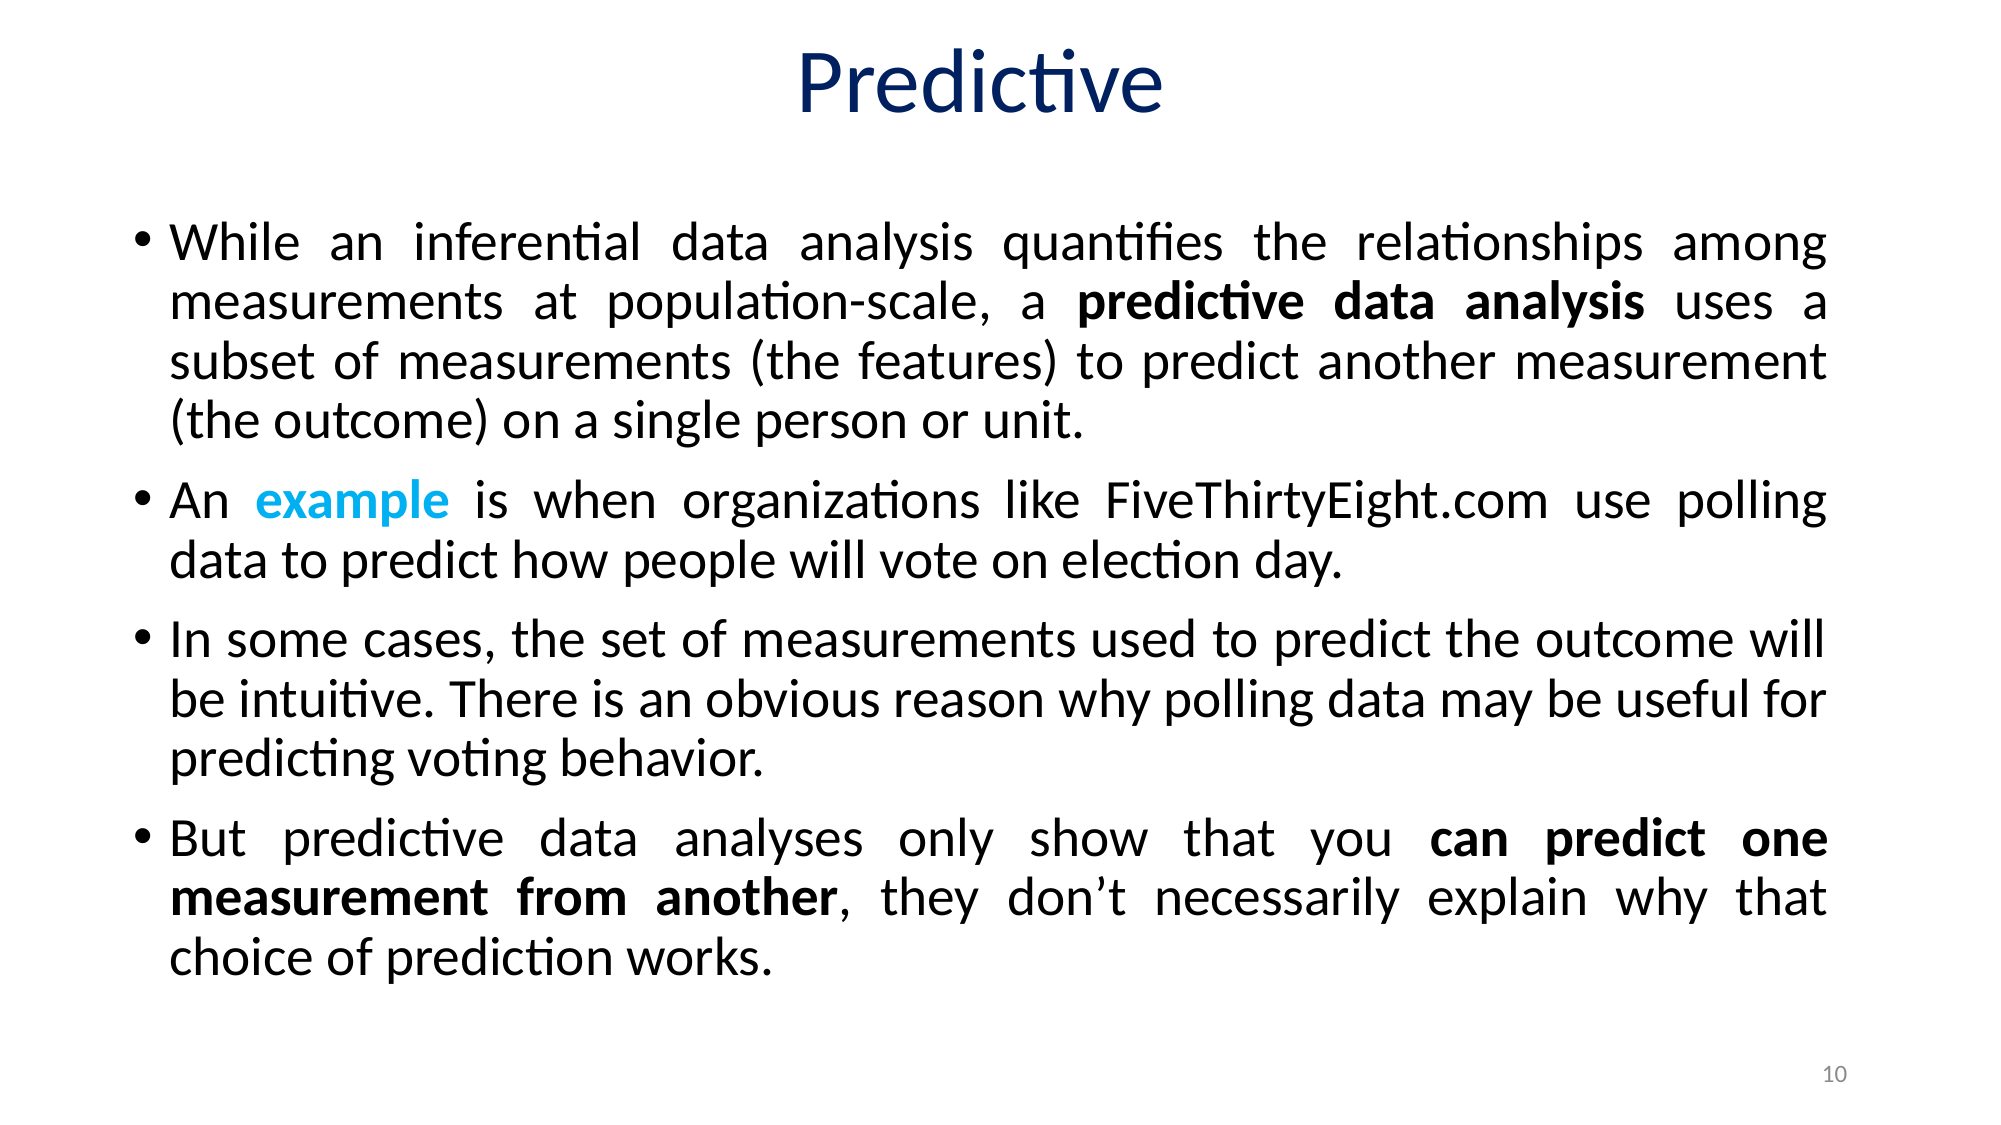

# Predictive
While an inferential data analysis quantifies the relationships among measurements at population-scale, a predictive data analysis uses a subset of measurements (the features) to predict another measurement (the outcome) on a single person or unit.
An example is when organizations like FiveThirtyEight.com use polling data to predict how people will vote on election day.
In some cases, the set of measurements used to predict the outcome will be intuitive. There is an obvious reason why polling data may be useful for predicting voting behavior.
But predictive data analyses only show that you can predict one measurement from another, they don’t necessarily explain why that choice of prediction works.

10